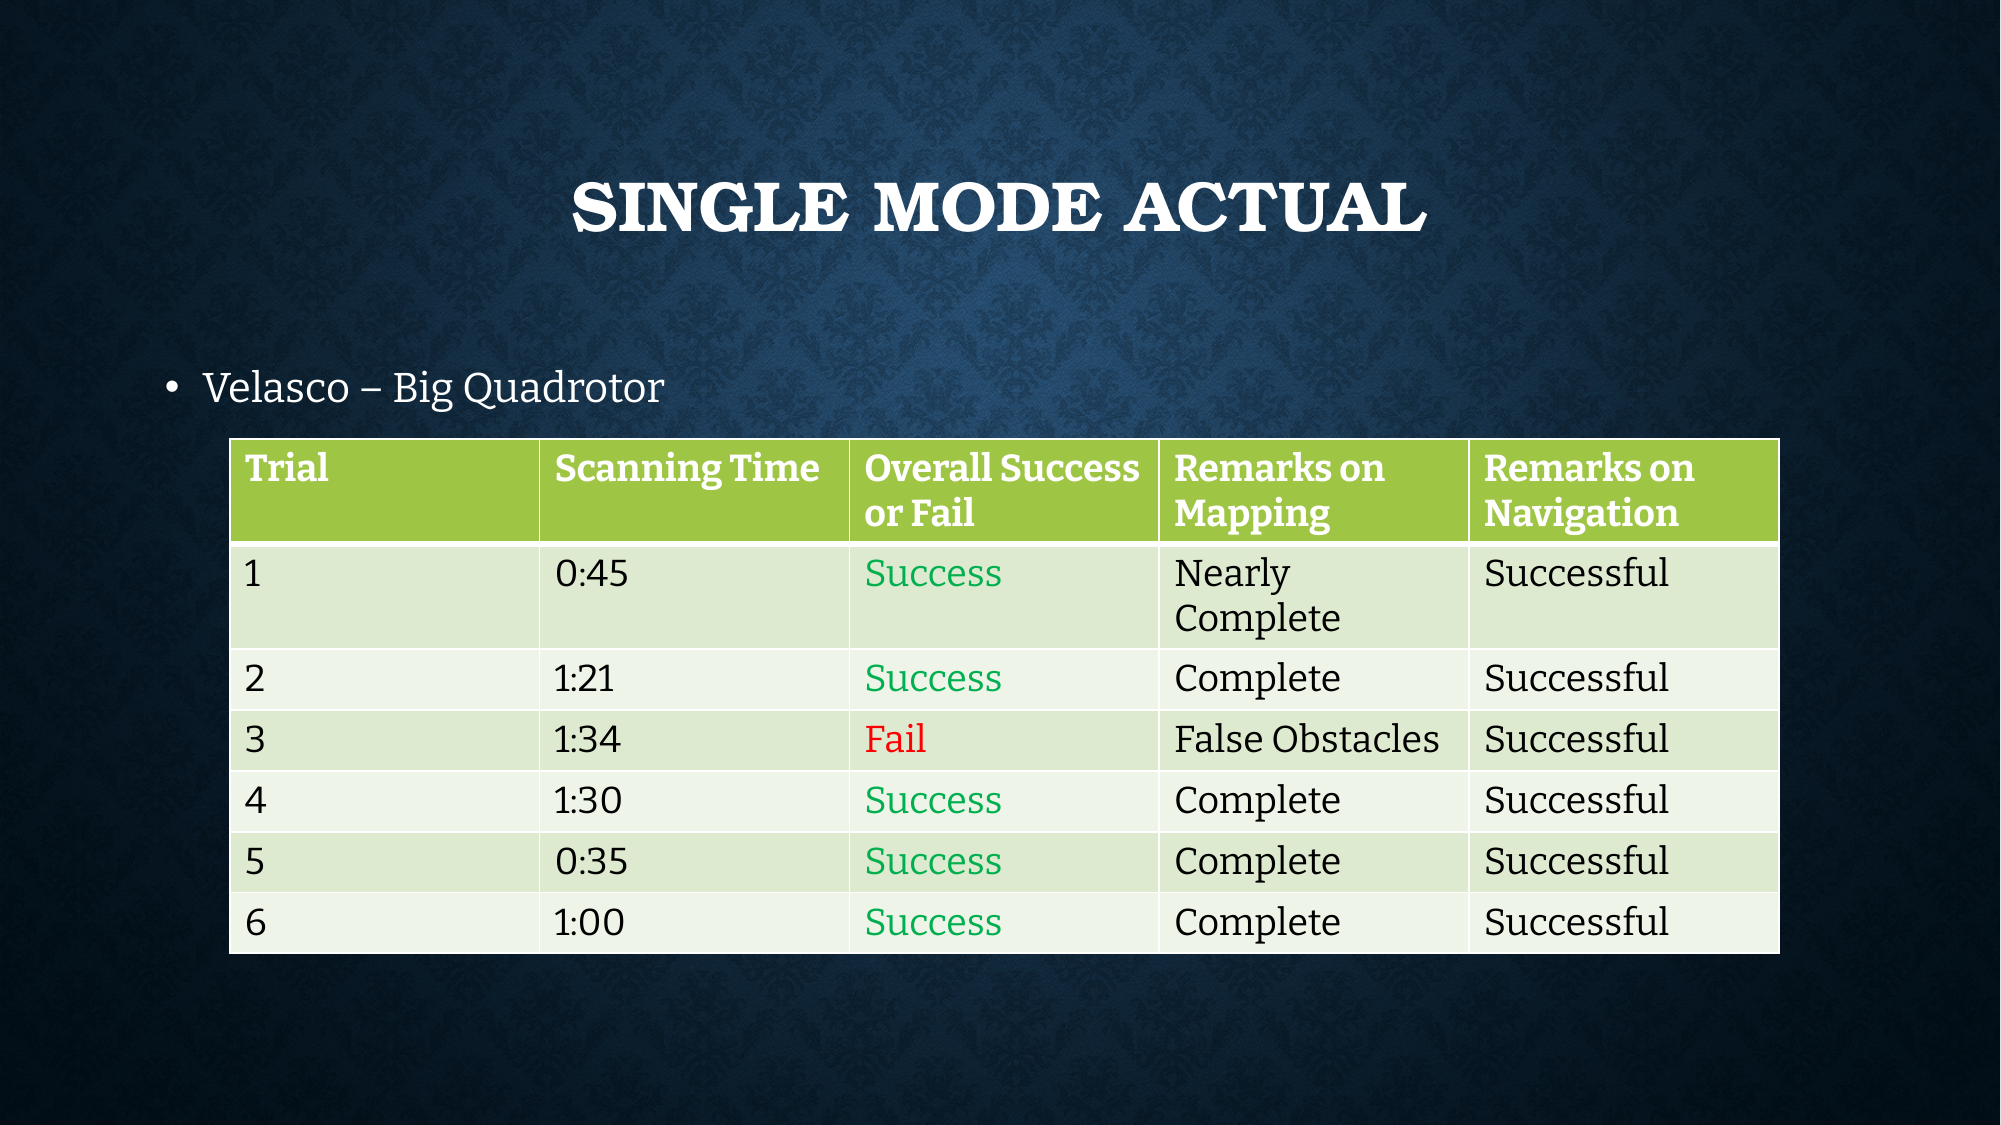

# SINGLE MODE ACTUAL
Velasco – Big Quadrotor
| Trial | Scanning Time | Overall Success or Fail | Remarks on Mapping | Remarks on Navigation |
| --- | --- | --- | --- | --- |
| 1 | 0:45 | Success | Nearly Complete | Successful |
| 2 | 1:21 | Success | Complete | Successful |
| 3 | 1:34 | Fail | False Obstacles | Successful |
| 4 | 1:30 | Success | Complete | Successful |
| 5 | 0:35 | Success | Complete | Successful |
| 6 | 1:00 | Success | Complete | Successful |